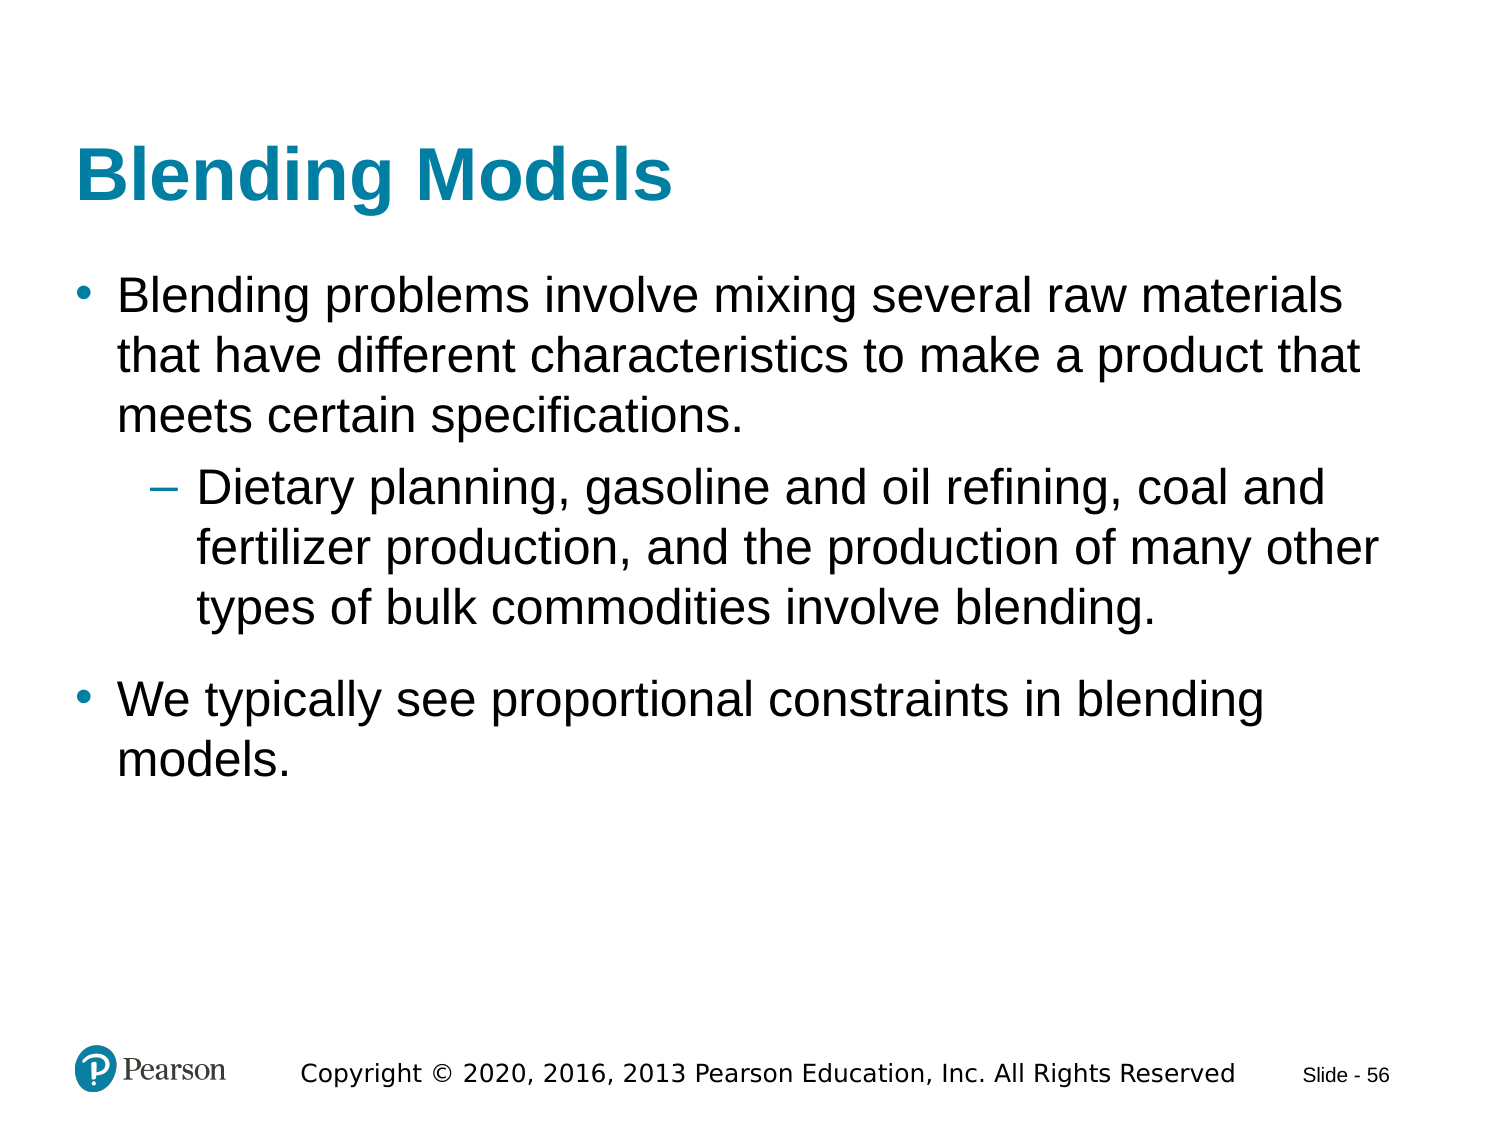

# Blending Models
Blending problems involve mixing several raw materials that have different characteristics to make a product that meets certain specifications.
Dietary planning, gasoline and oil refining, coal and fertilizer production, and the production of many other types of bulk commodities involve blending.
We typically see proportional constraints in blending models.